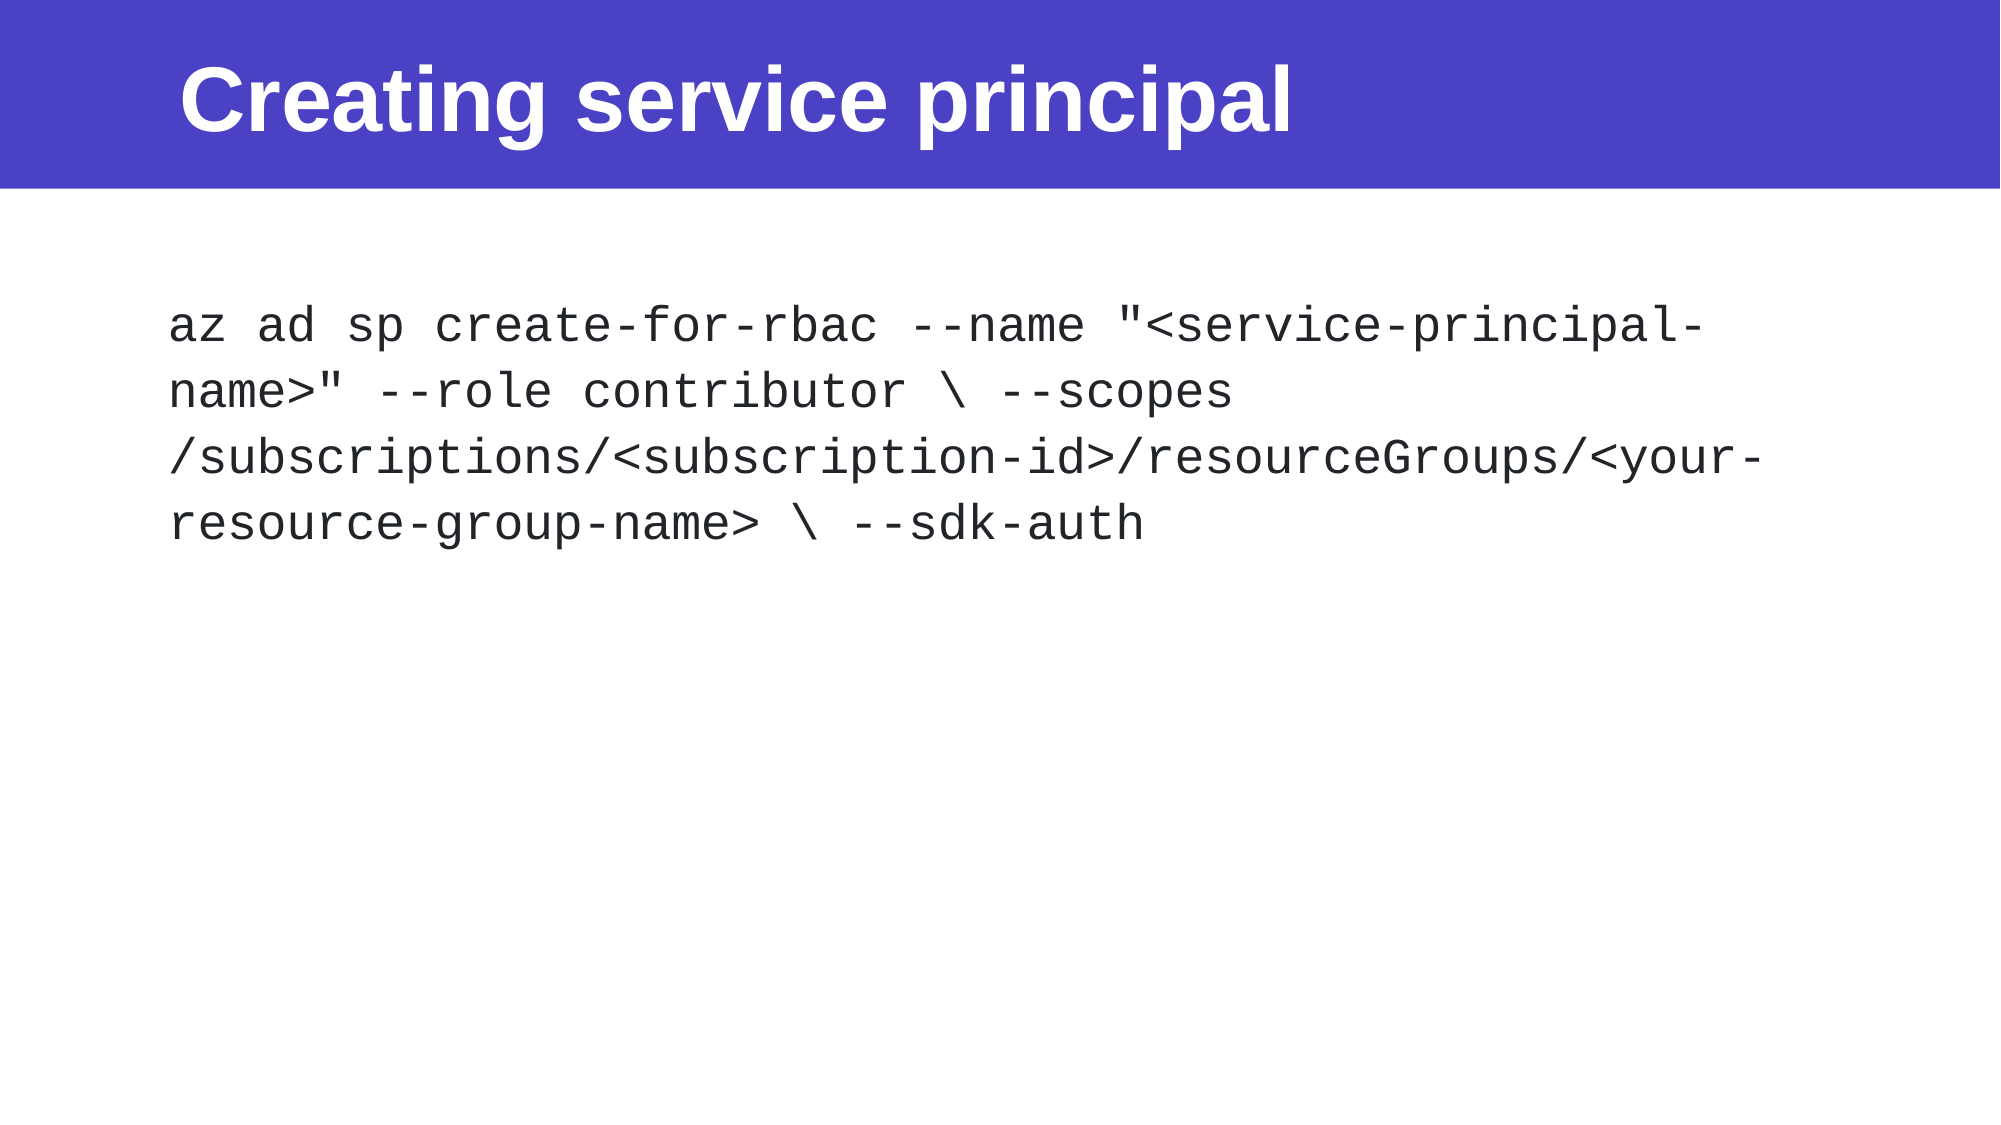

# Creating service principal
az ad sp create-for-rbac --name "<service-principal-name>" --role contributor \ --scopes /subscriptions/<subscription-id>/resourceGroups/<your-resource-group-name> \ --sdk-auth